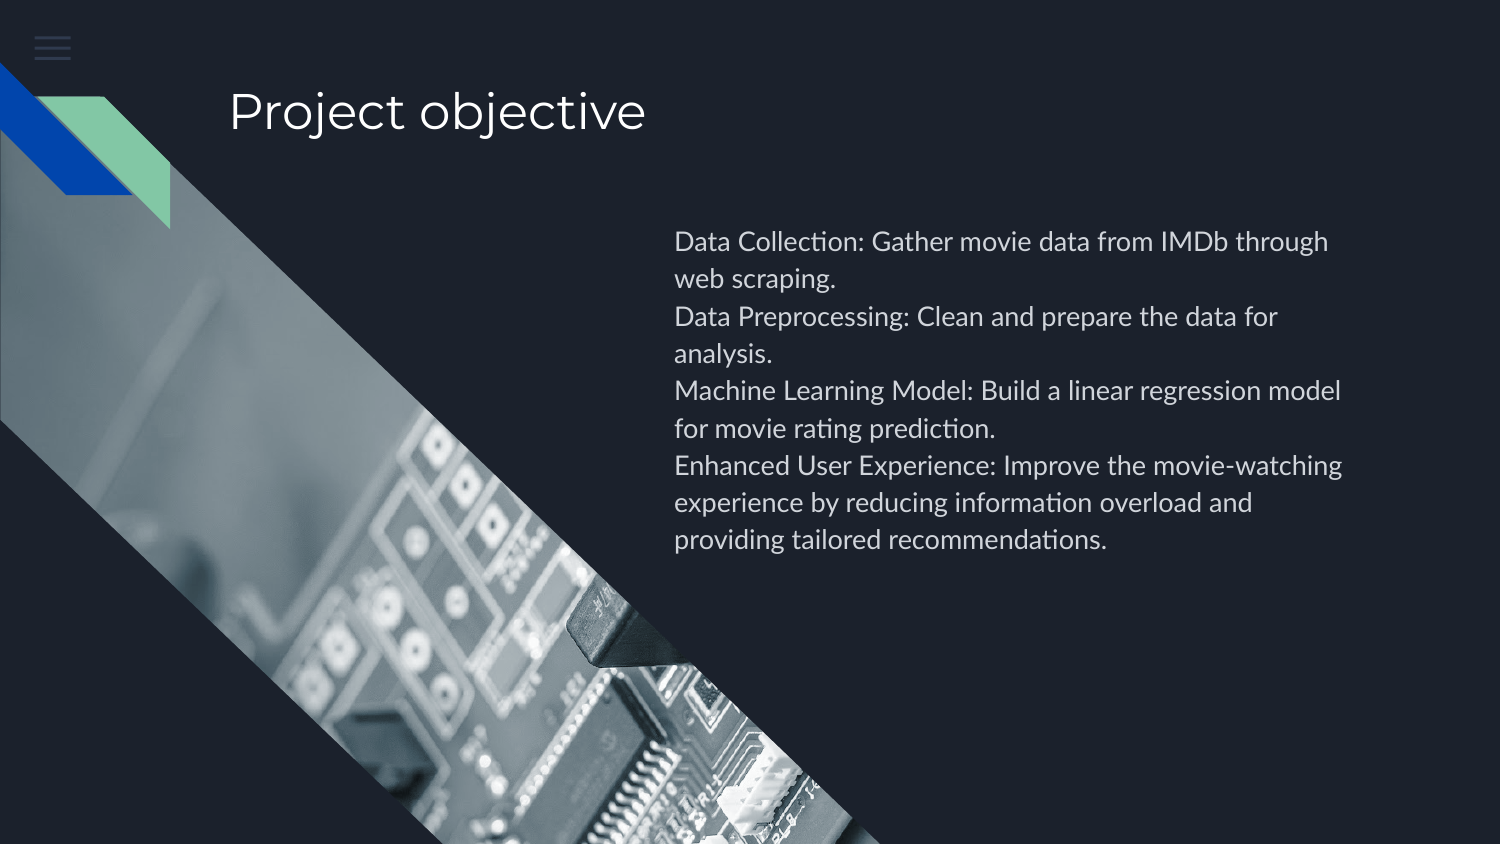

# Project objective
Data Collection: Gather movie data from IMDb through web scraping.
Data Preprocessing: Clean and prepare the data for analysis.
Machine Learning Model: Build a linear regression model for movie rating prediction.
Enhanced User Experience: Improve the movie-watching experience by reducing information overload and providing tailored recommendations.